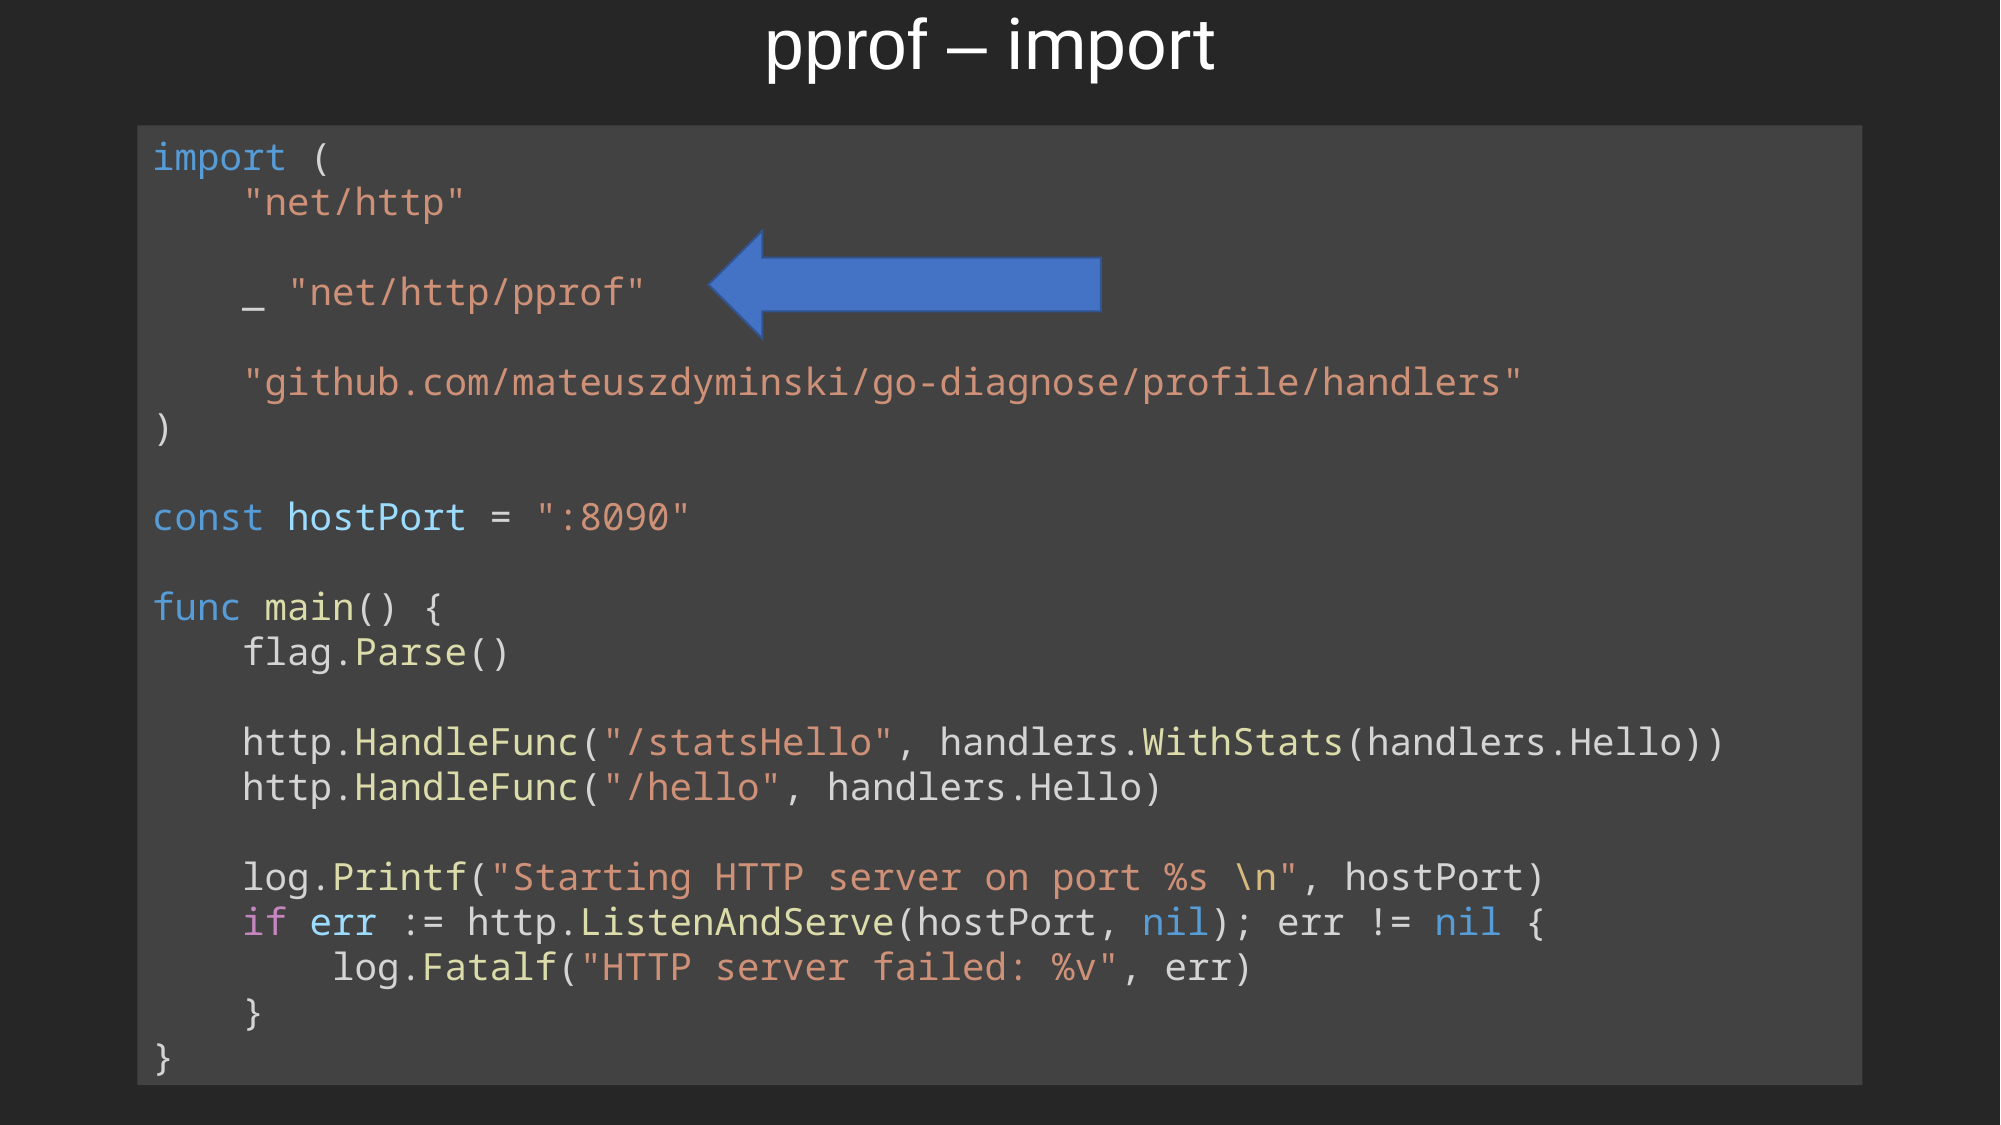

# pprof – import
import (
    "net/http"
    _ "net/http/pprof"
    "github.com/mateuszdyminski/go-diagnose/profile/handlers"
)
const hostPort = ":8090"
func main() {
    flag.Parse()
    http.HandleFunc("/statsHello", handlers.WithStats(handlers.Hello))
    http.HandleFunc("/hello", handlers.Hello)
    log.Printf("Starting HTTP server on port %s \n", hostPort)
    if err := http.ListenAndServe(hostPort, nil); err != nil {
        log.Fatalf("HTTP server failed: %v", err)
    }
}